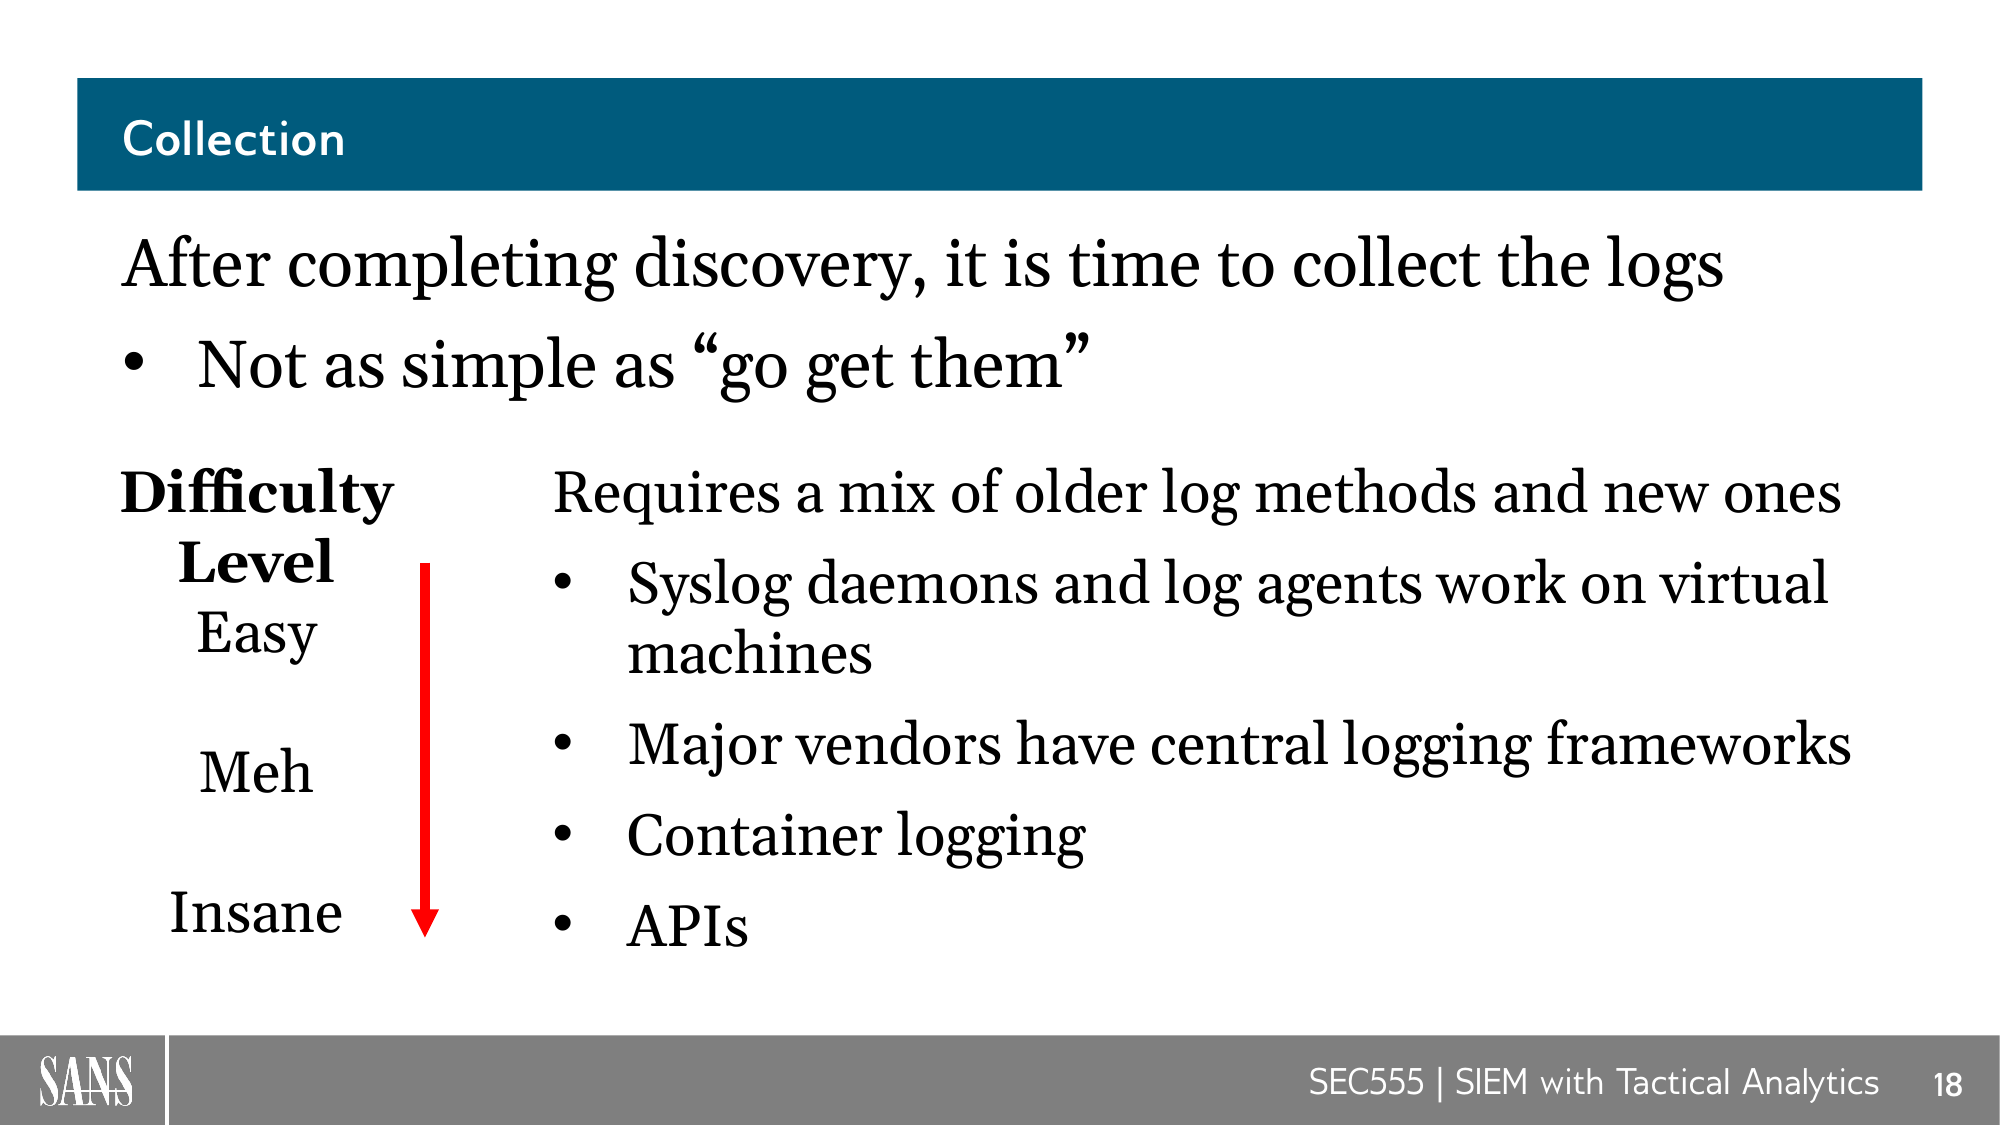

# Collection
After completing discovery, it is time to collect the logs
Not as simple as “go get them”
Difficulty Level
Easy

Meh

Insane
Requires a mix of older log methods and new ones
Syslog daemons and log agents work on virtual machines
Major vendors have central logging frameworks
Container logging
APIs